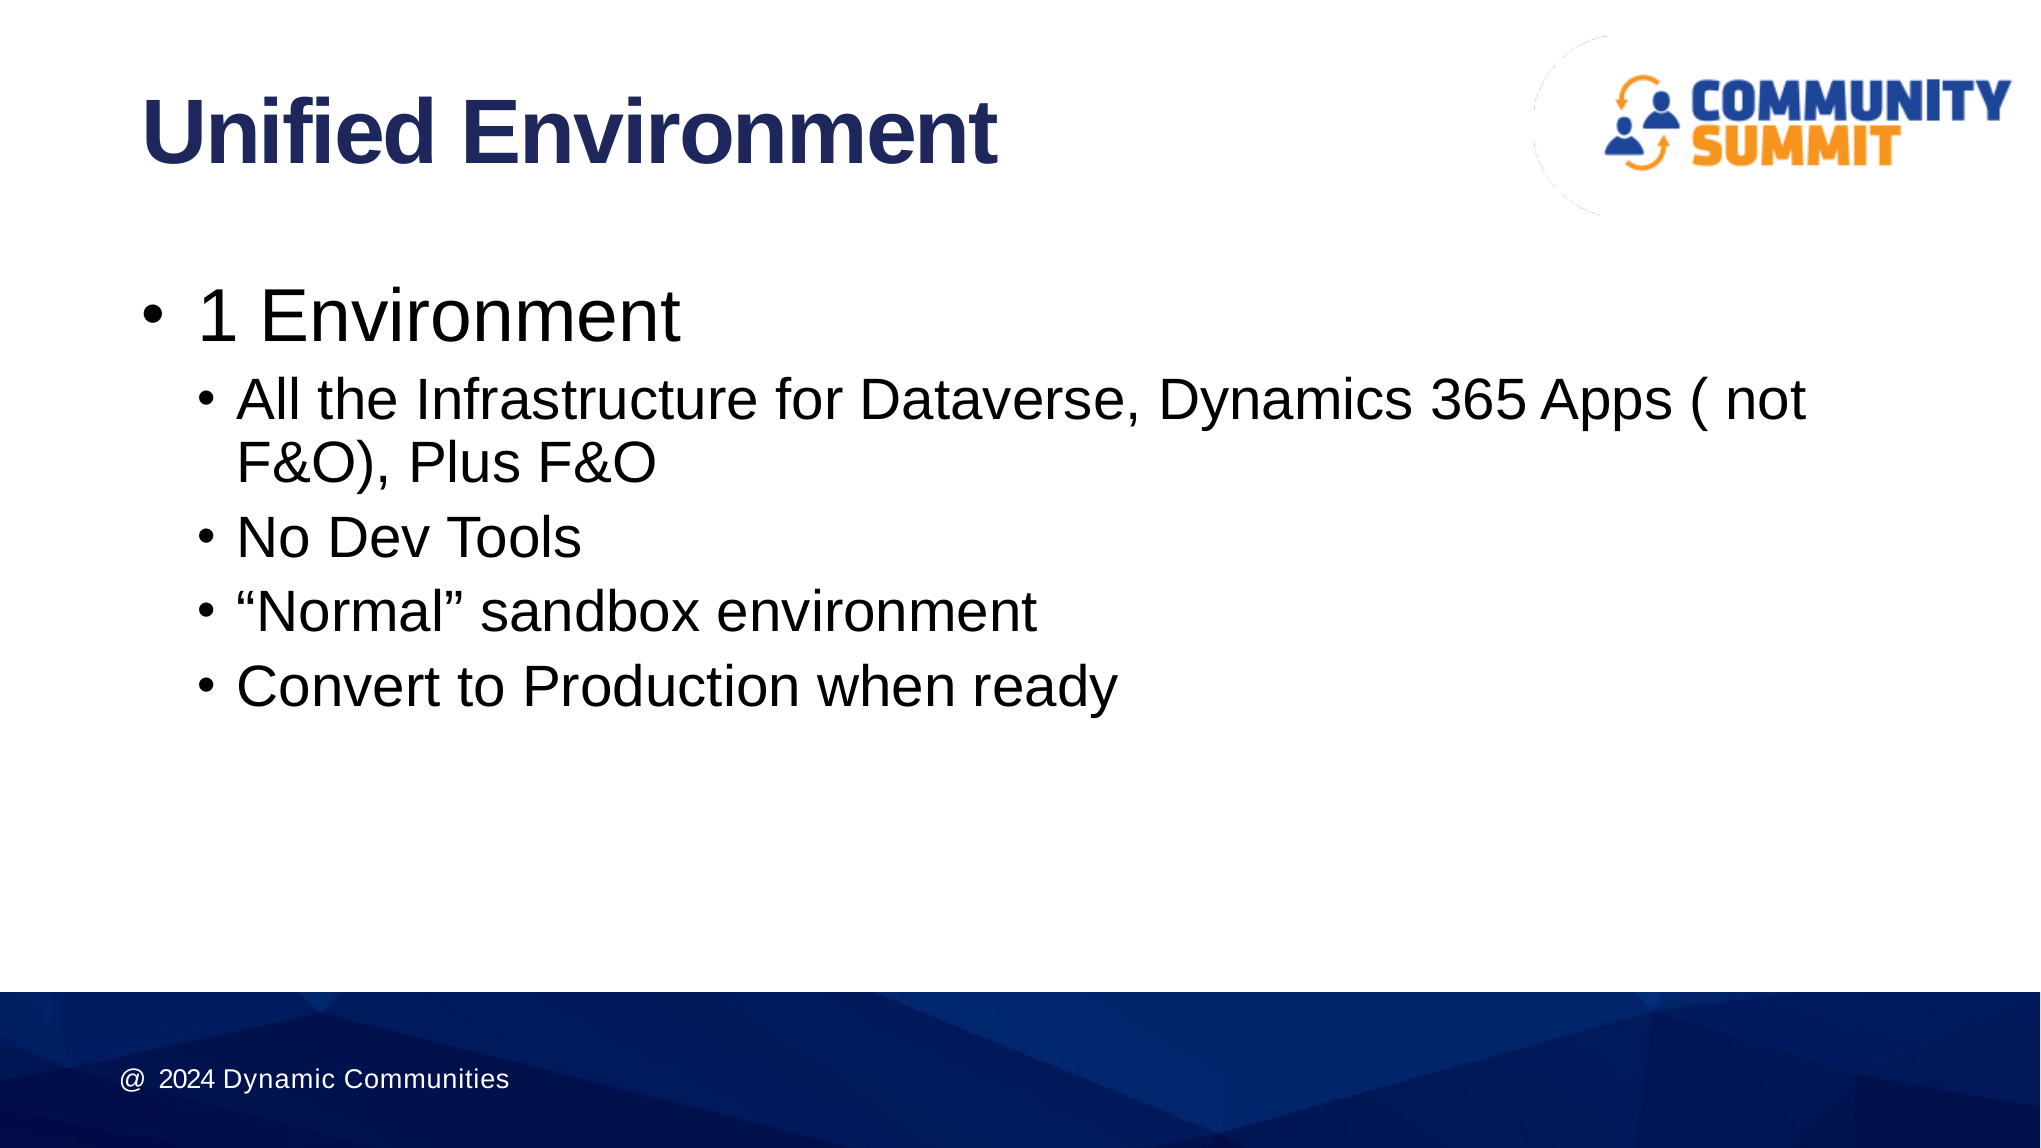

# Unified Environment
1 Environment
All the Infrastructure for Dataverse, Dynamics 365 Apps ( not F&O), Plus F&O
No Dev Tools
“Normal” sandbox environment
Convert to Production when ready